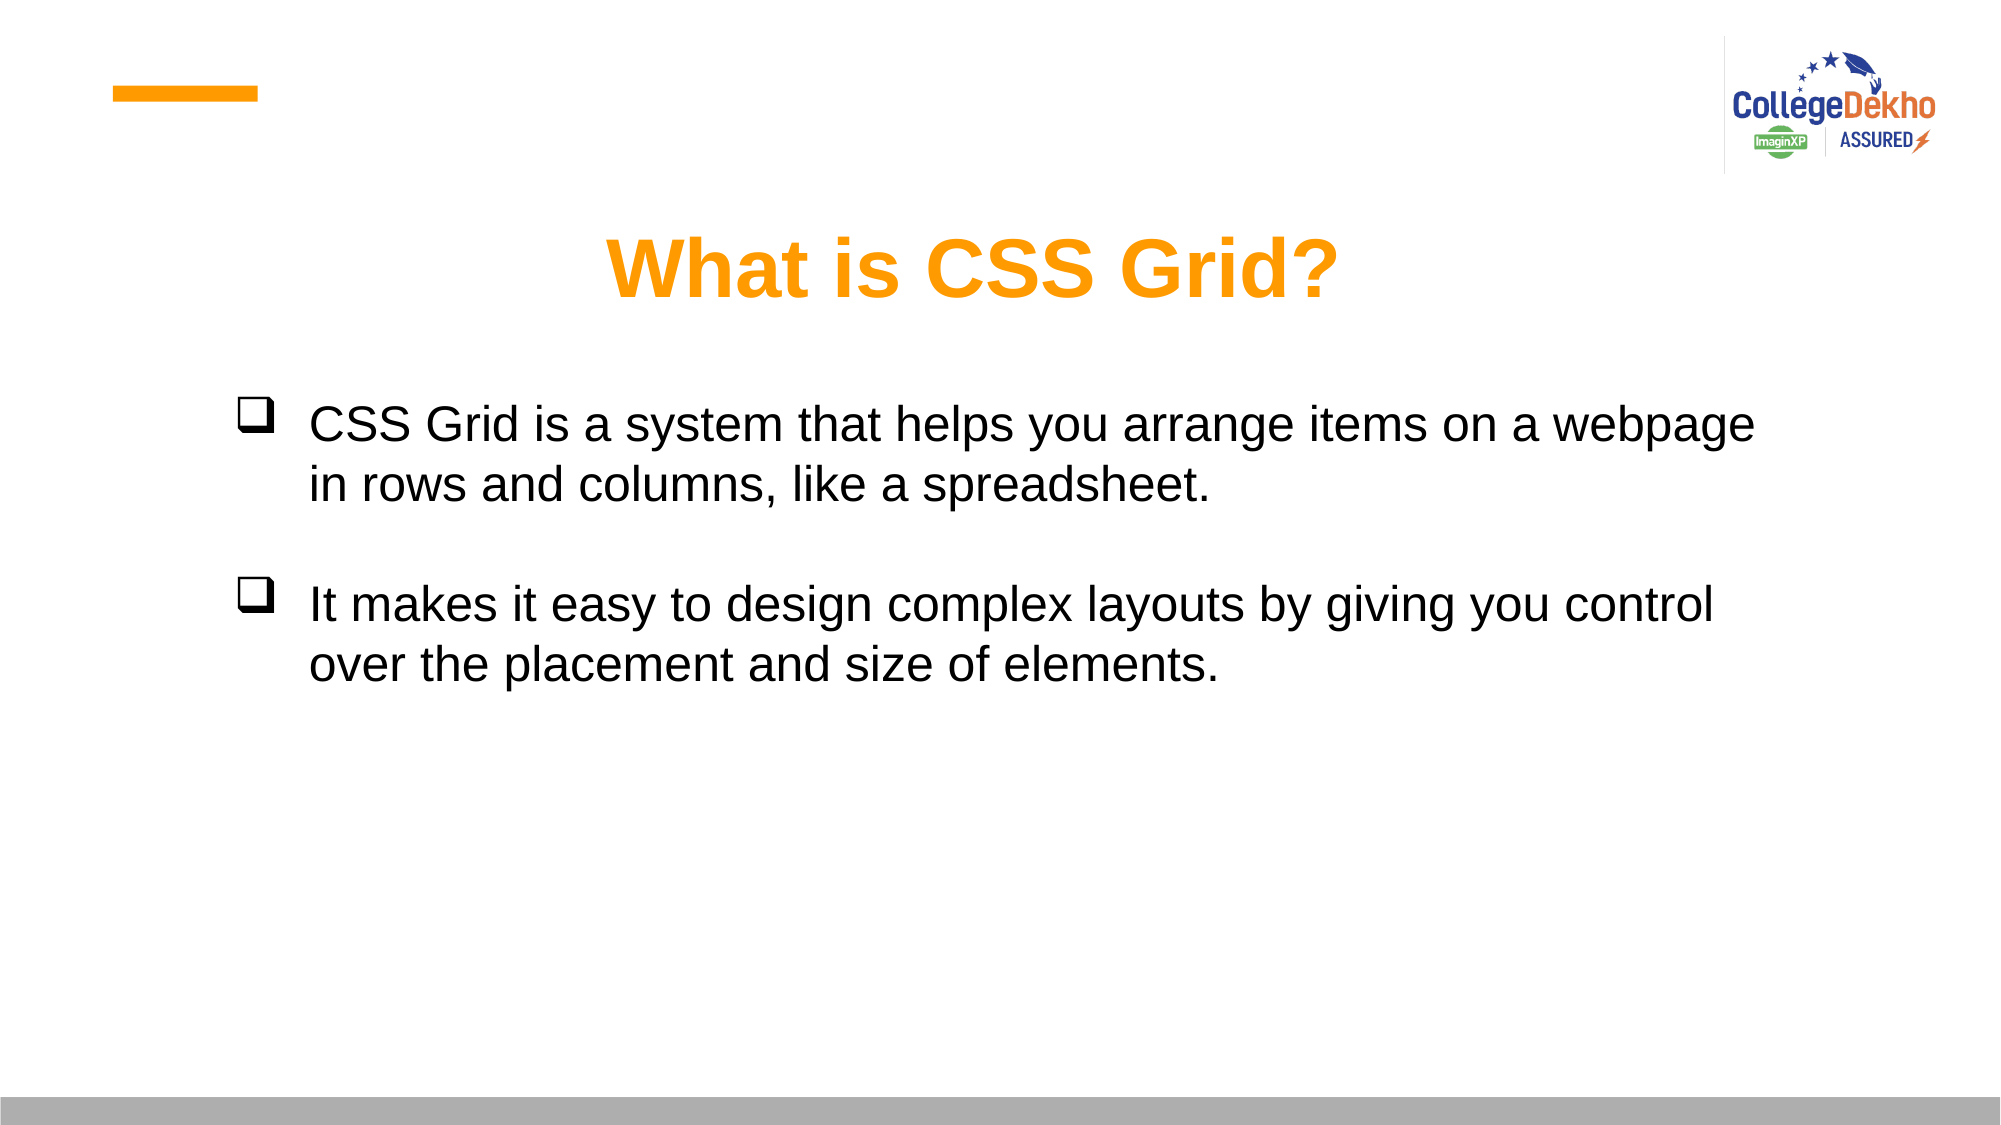

What is CSS Grid?
CSS Grid is a system that helps you arrange items on a webpage in rows and columns, like a spreadsheet.

It makes it easy to design complex layouts by giving you control over the placement and size of elements.